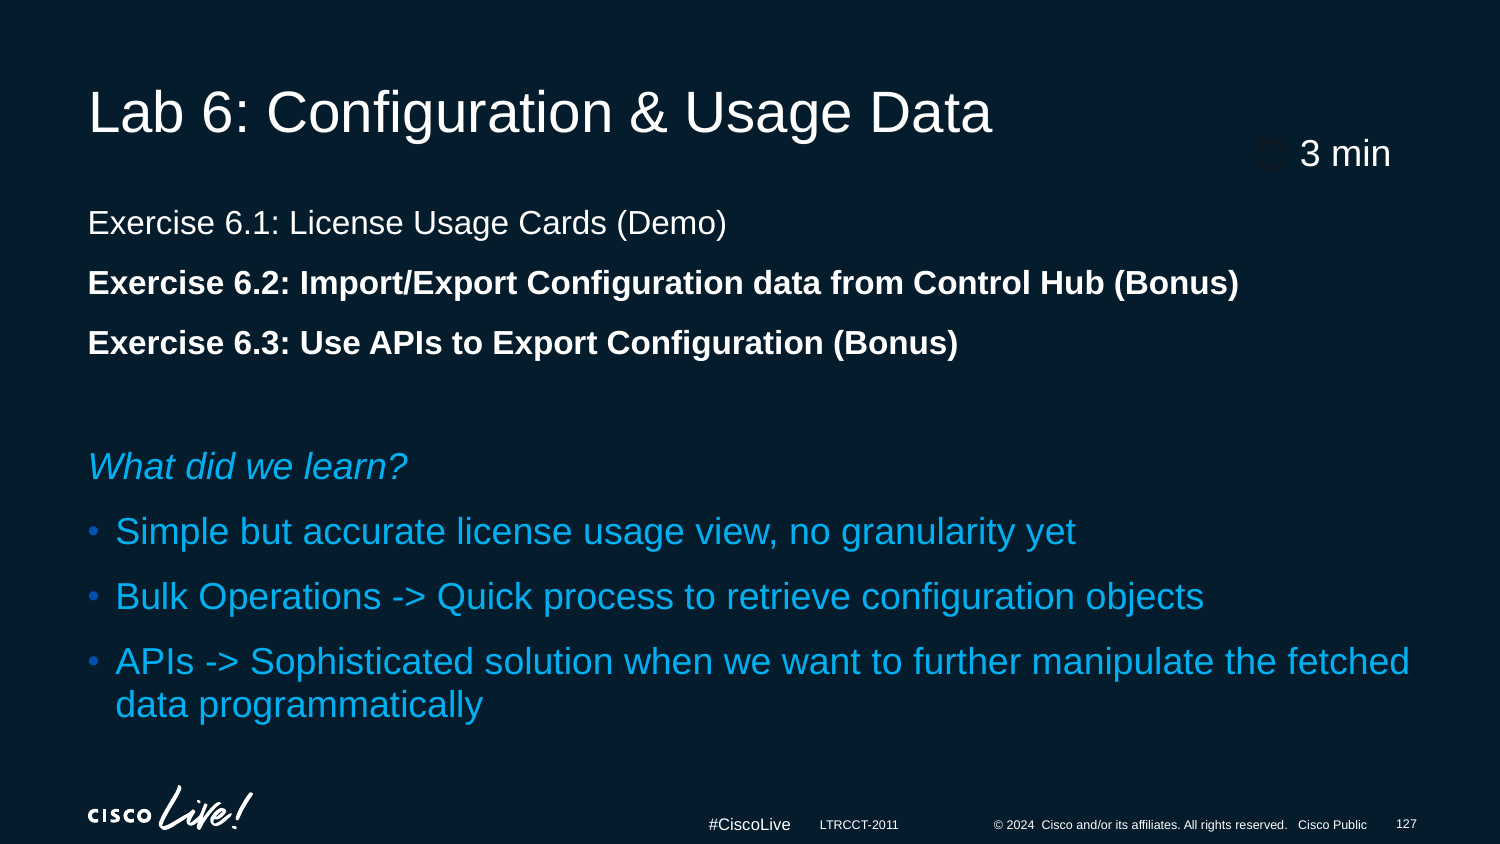

# Lab 6: Configuration & Usage Data
⏰ 3 min
Exercise 6.1: License Usage Cards (Demo)
Exercise 6.2: Import/Export Configuration data from Control Hub (Bonus)
Exercise 6.3: Use APIs to Export Configuration (Bonus)

What did we learn?
Simple but accurate license usage view, no granularity yet
Bulk Operations -> Quick process to retrieve configuration objects
APIs -> Sophisticated solution when we want to further manipulate the fetched data programmatically

127
LTRCCT-2011